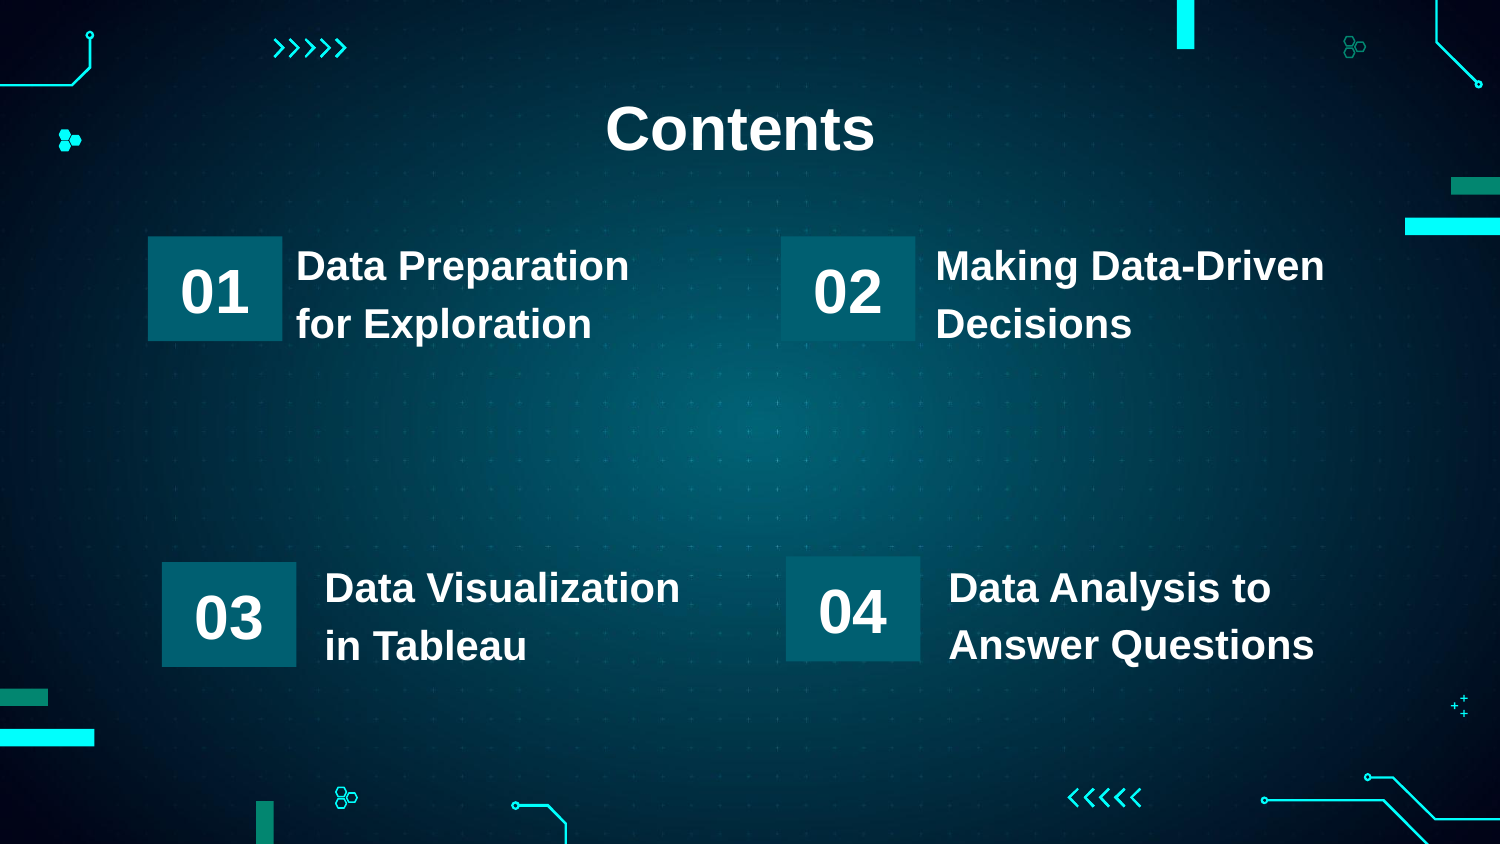

# Contents
Data Preparation for Exploration
Making Data-Driven Decisions
01
02

Data Analysis to Answer Questions
Data Visualization in Tableau
04
03